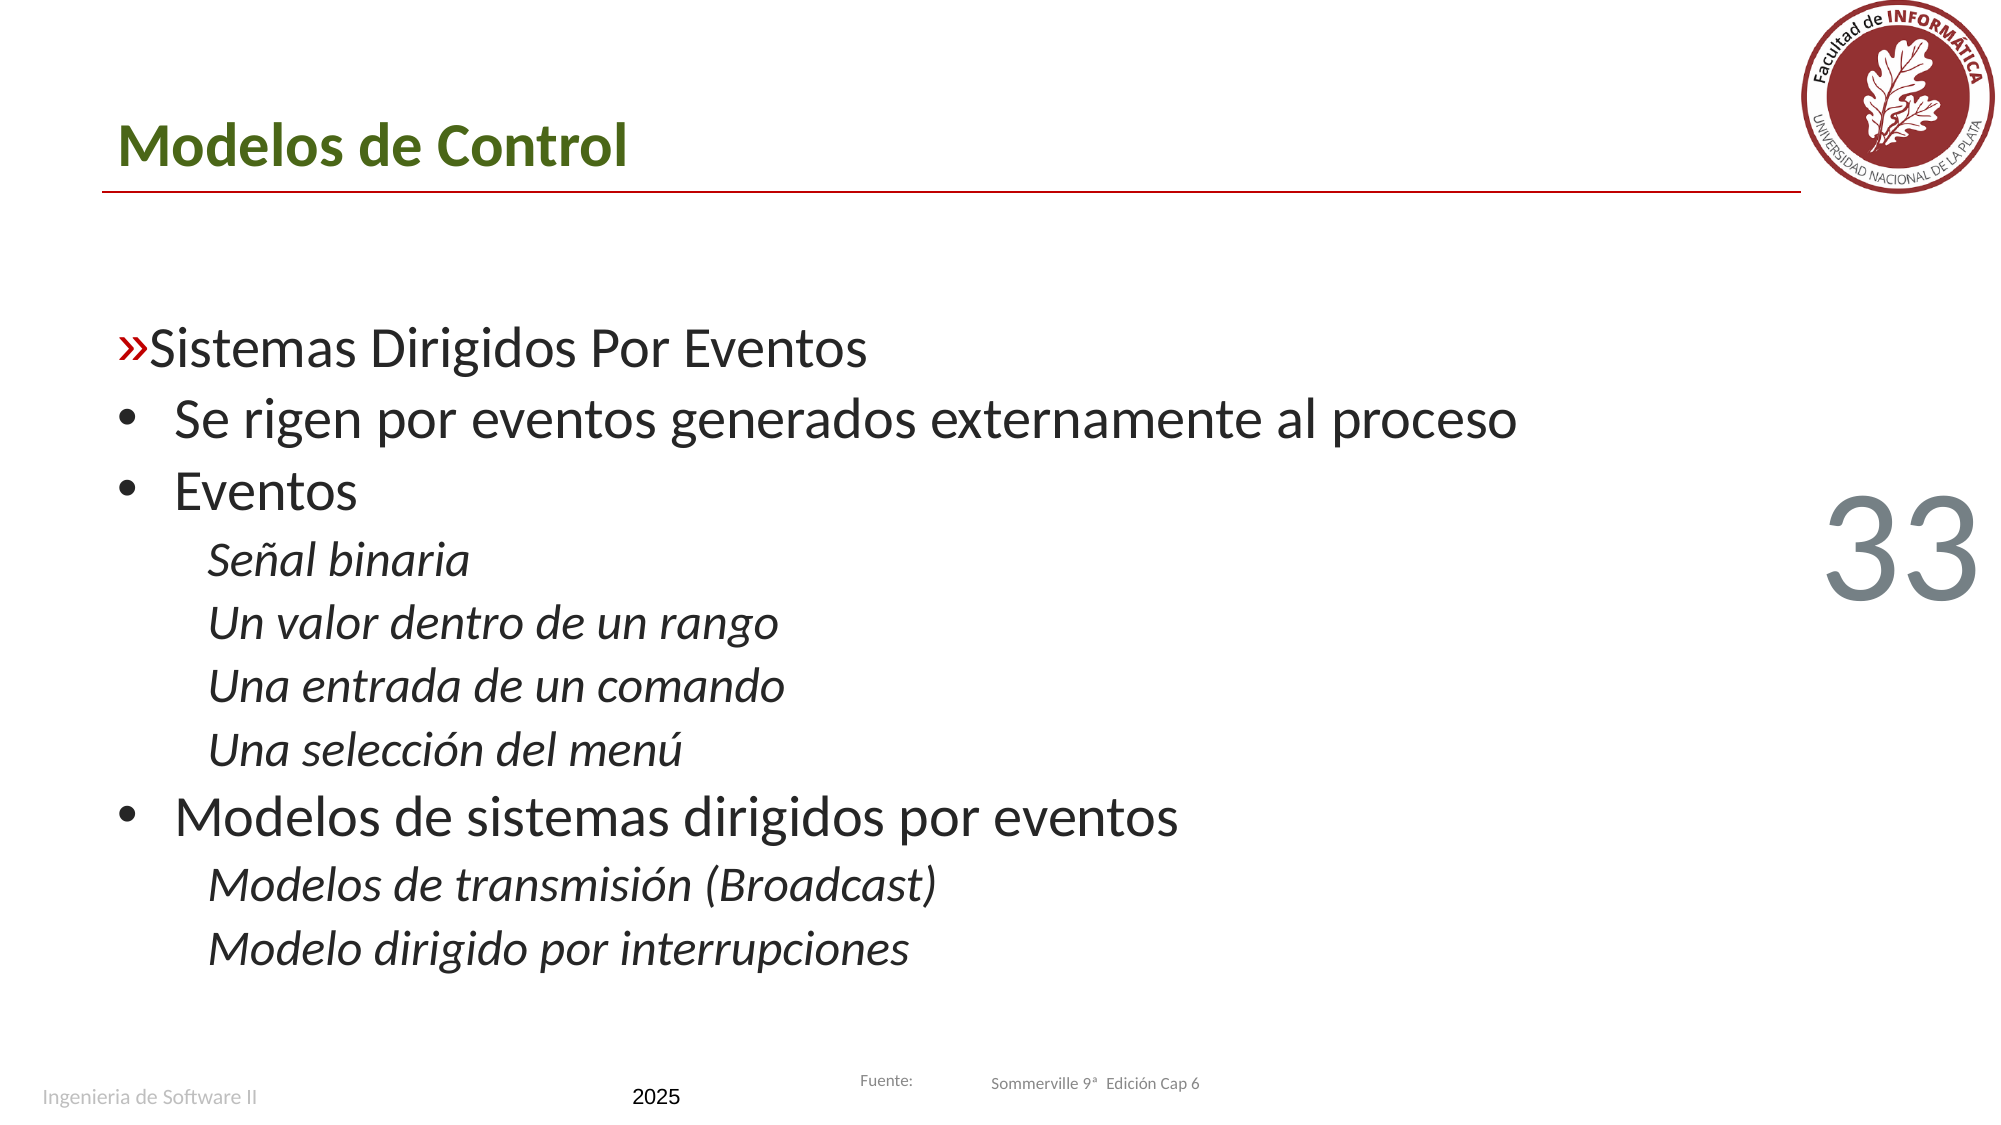

# Modelos de Control
Sistemas Dirigidos Por Eventos
Se rigen por eventos generados externamente al proceso
Eventos
Señal binaria
Un valor dentro de un rango
Una entrada de un comando
Una selección del menú
Modelos de sistemas dirigidos por eventos
Modelos de transmisión (Broadcast)
Modelo dirigido por interrupciones

33
Sommerville 9ª  Edición Cap 6

Ingenieria de Software II